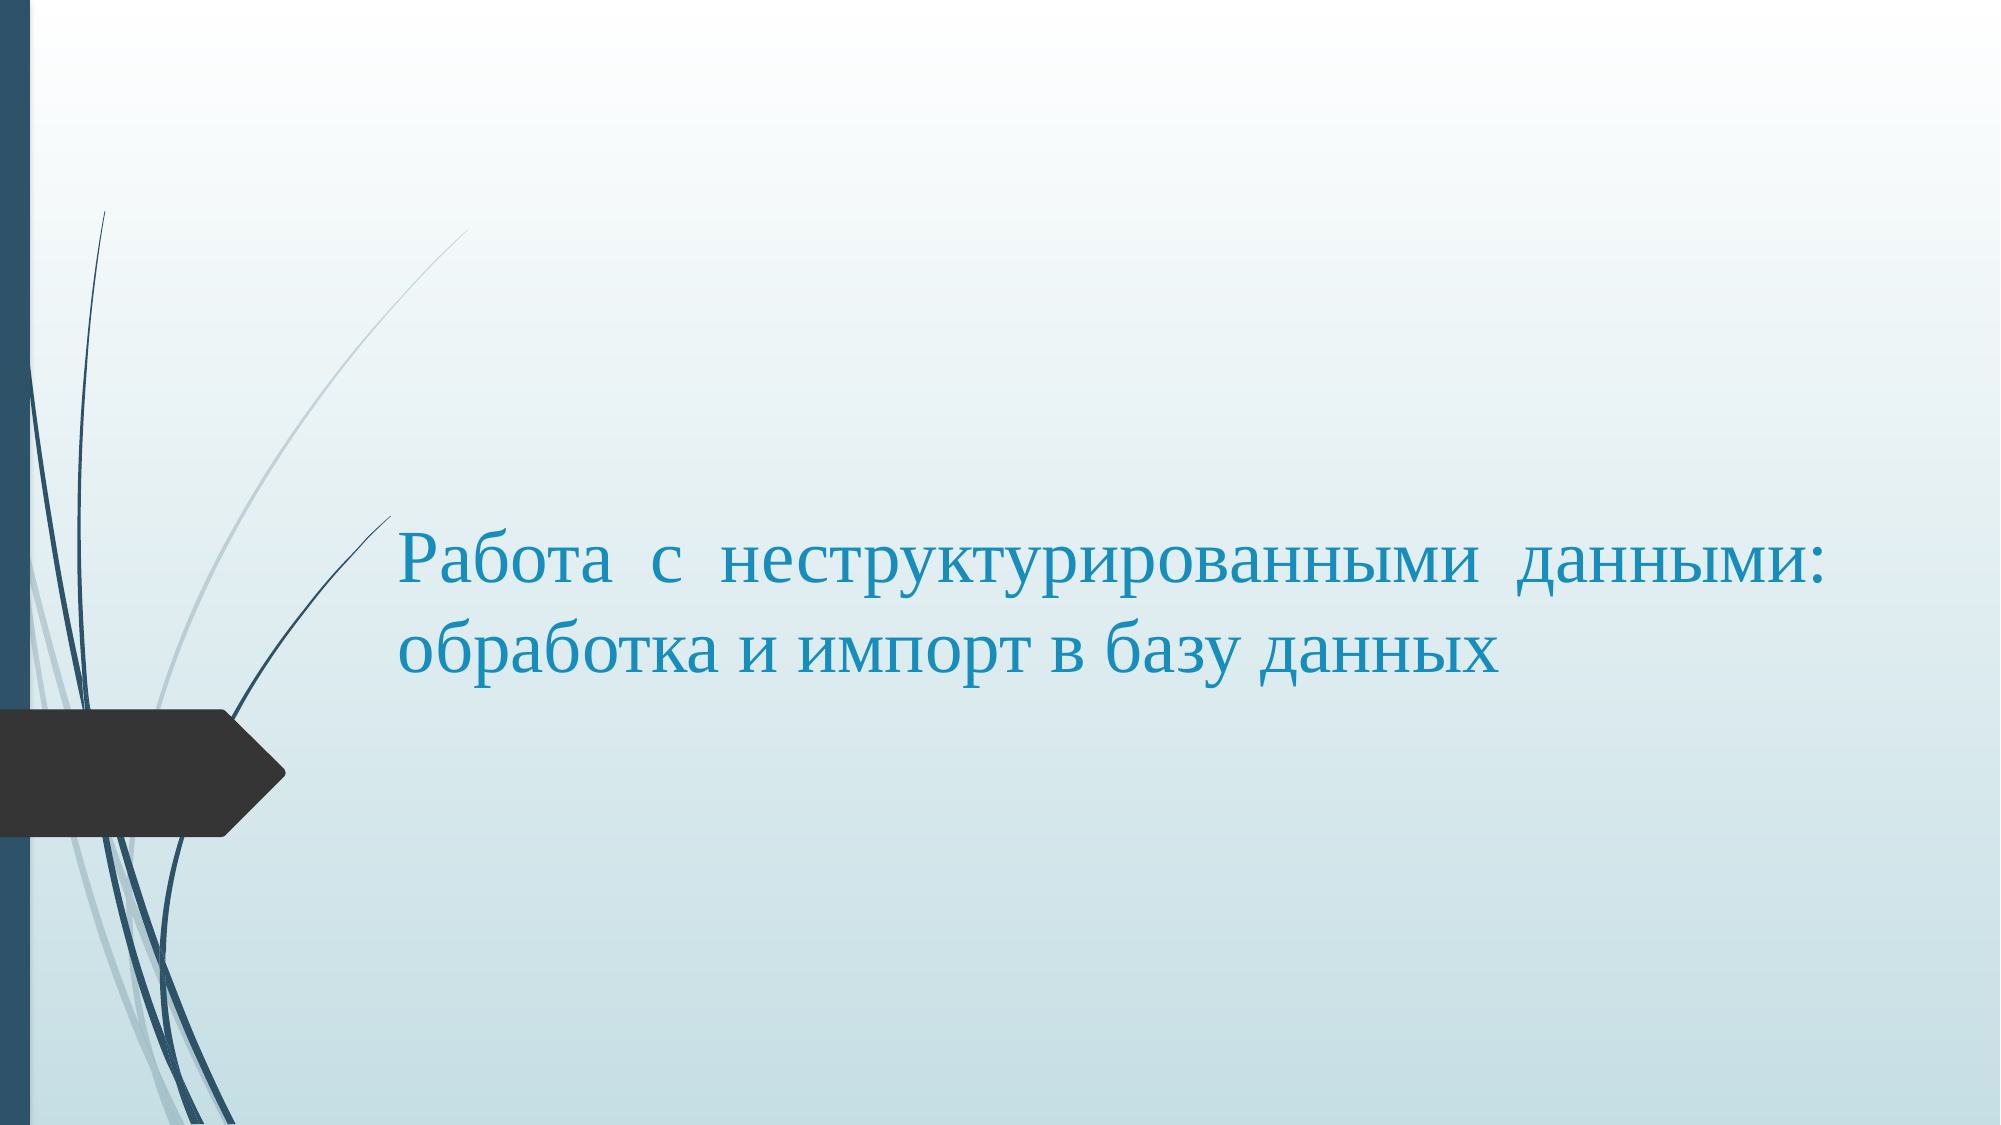

# Работа с неструктурированными данными: обработка и импорт в базу данных